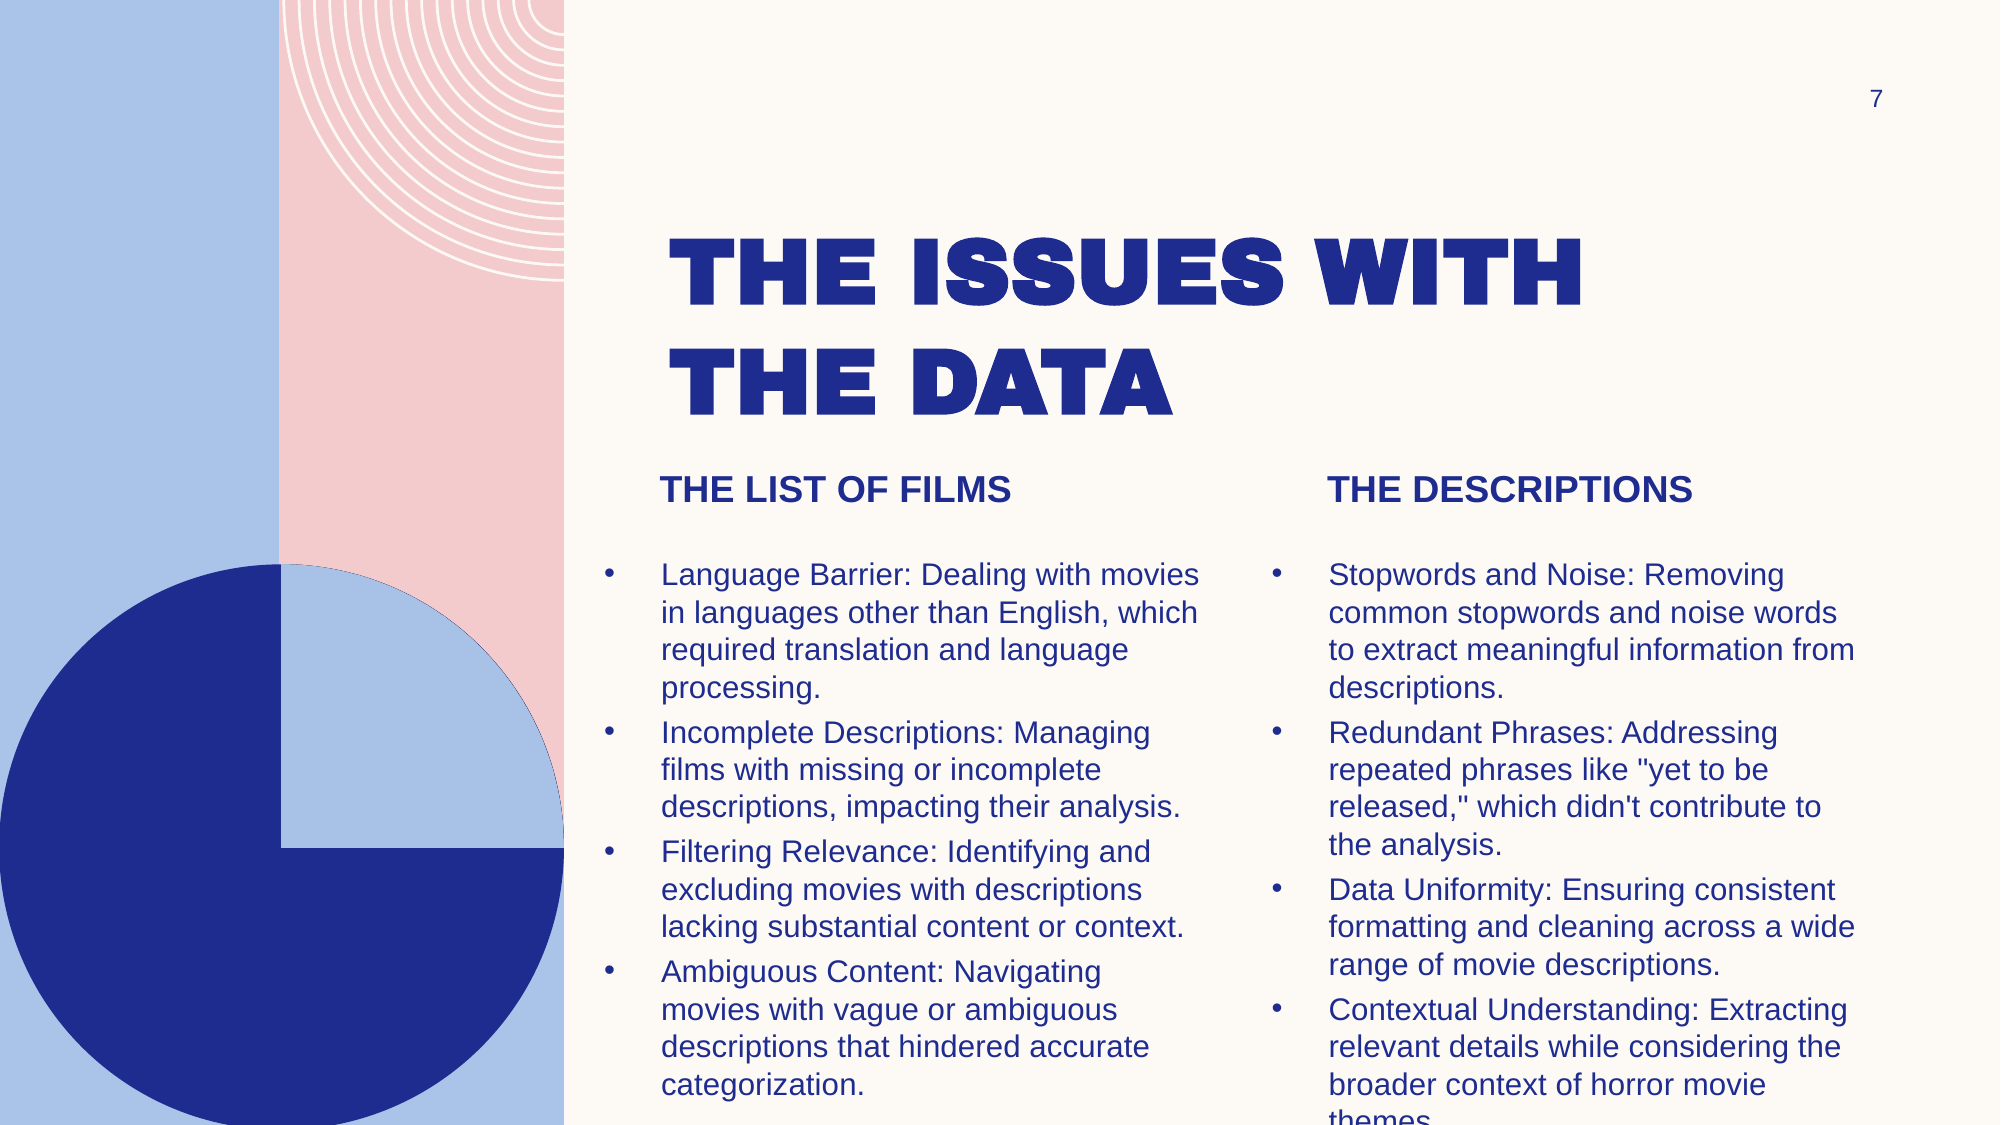

7
# The issues with the data
The list of films
The descriptions
Language Barrier: Dealing with movies in languages other than English, which required translation and language processing.
Incomplete Descriptions: Managing films with missing or incomplete descriptions, impacting their analysis.
Filtering Relevance: Identifying and excluding movies with descriptions lacking substantial content or context.
Ambiguous Content: Navigating movies with vague or ambiguous descriptions that hindered accurate categorization.
Stopwords and Noise: Removing common stopwords and noise words to extract meaningful information from descriptions.
Redundant Phrases: Addressing repeated phrases like "yet to be released," which didn't contribute to the analysis.
Data Uniformity: Ensuring consistent formatting and cleaning across a wide range of movie descriptions.
Contextual Understanding: Extracting relevant details while considering the broader context of horror movie themes.